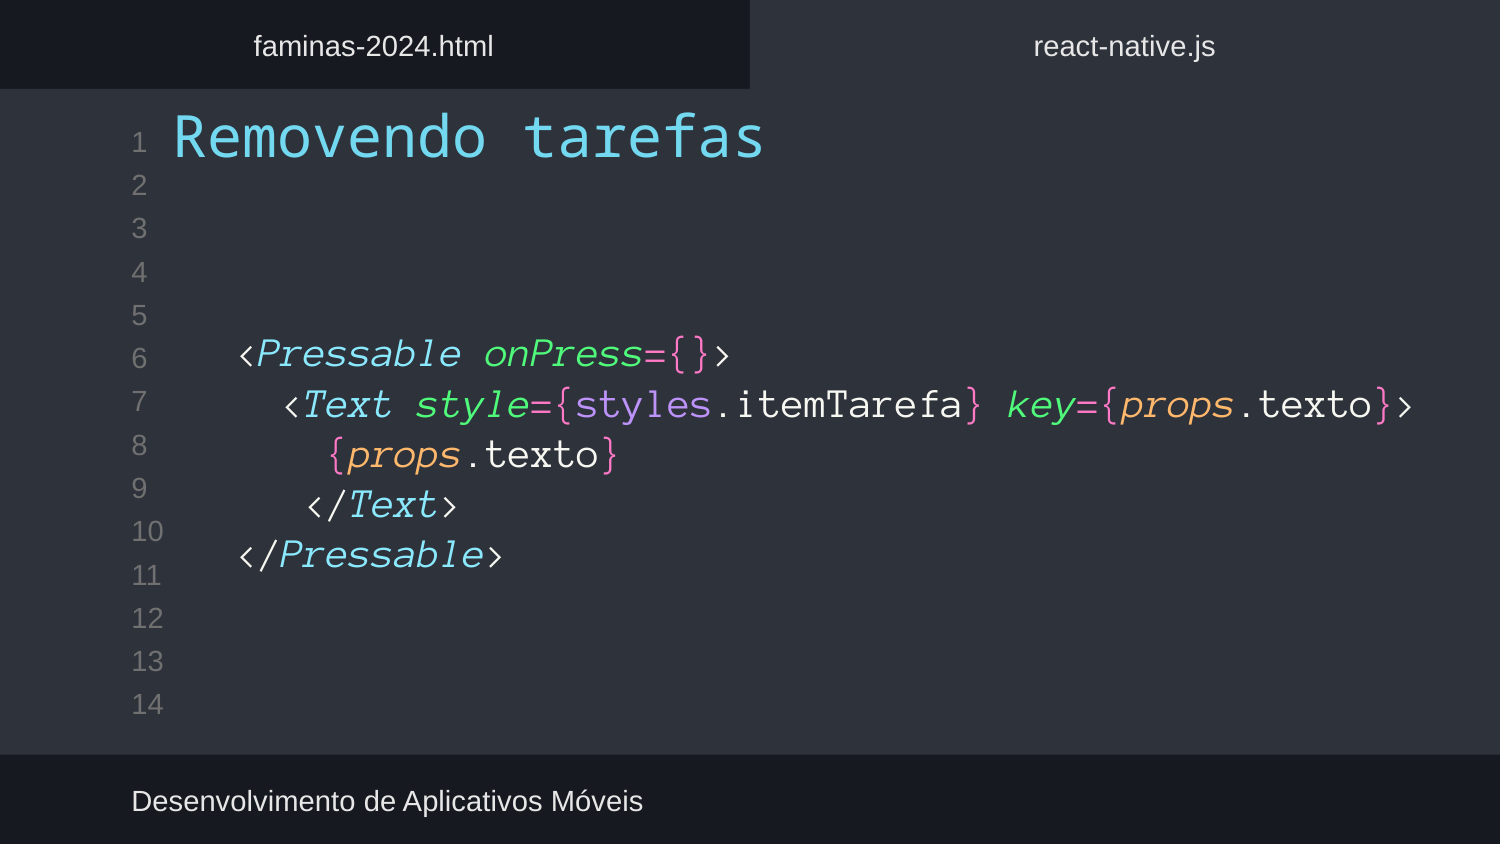

faminas-2024.html
react-native.js
Removendo tarefas
<Pressable onPress={}>
  <Text style={styles.itemTarefa} key={props.texto}>
    {props.texto}
   </Text>
</Pressable>
Desenvolvimento de Aplicativos Móveis